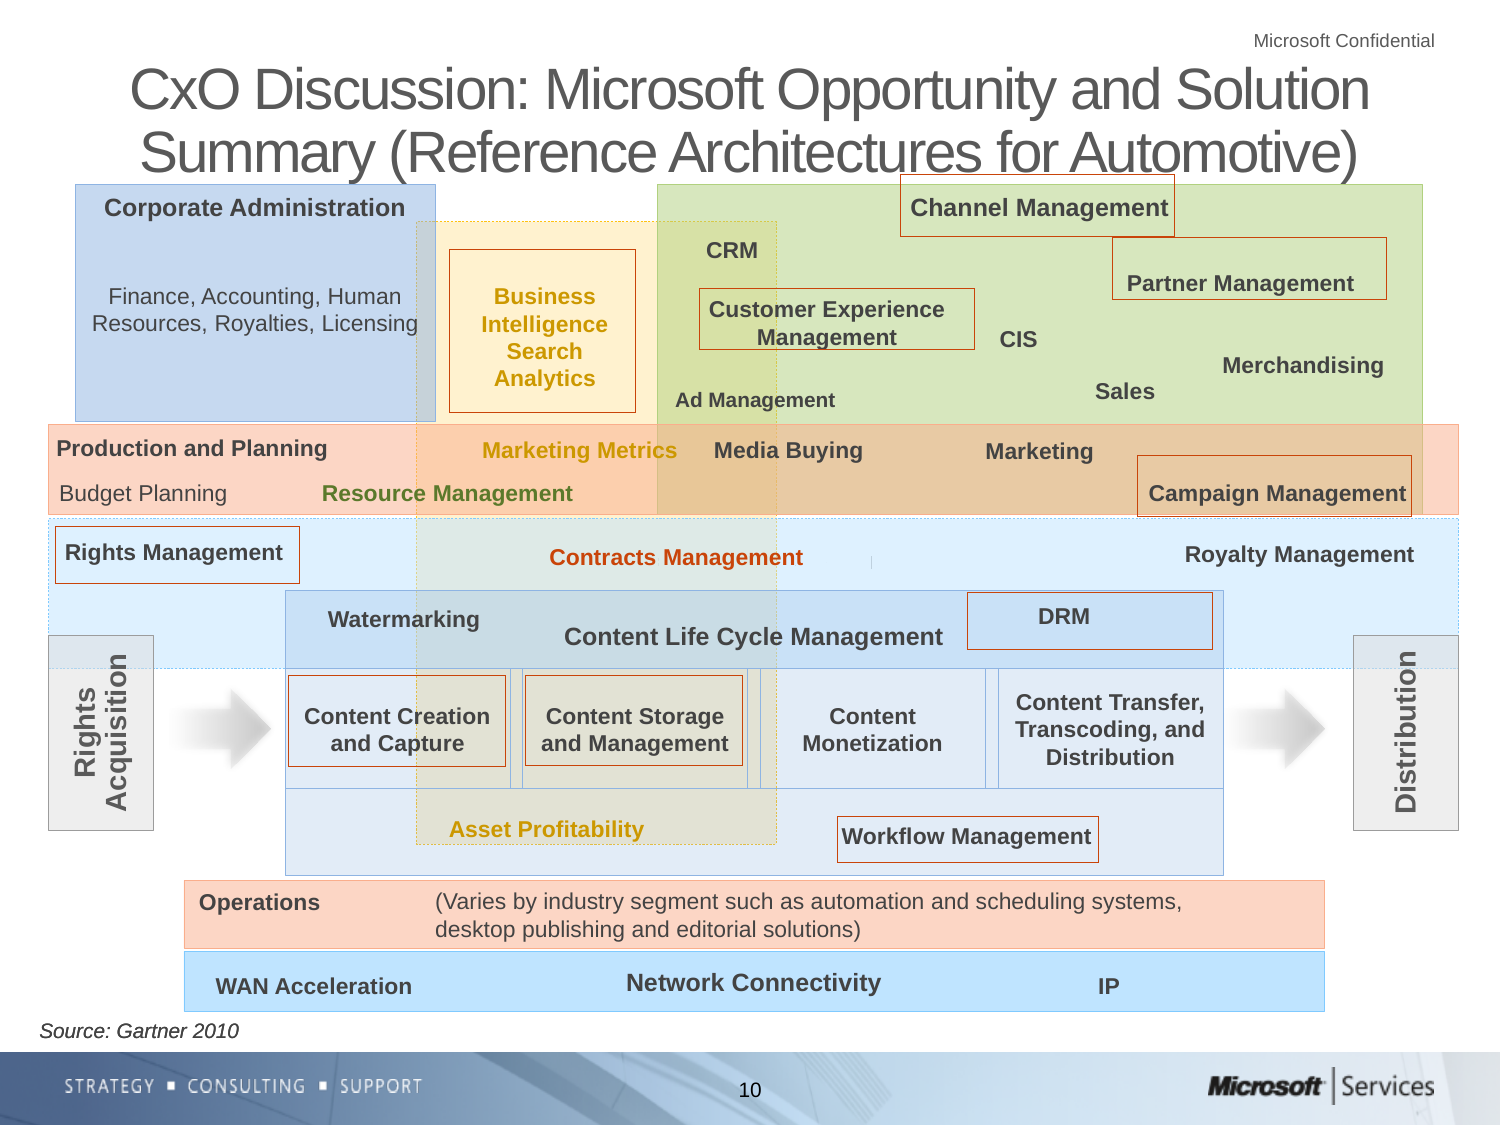

# CxO Discussion: Microsoft Opportunity and Solution Summary (Reference Architectures for Automotive)

Channel Management
Corporate Administration

Finance, Accounting, Human Resources, Royalties, Licensing

CRM
Partner Management
Business Intelligence Search Analytics
Customer Experience Management
CIS
Merchandising
Sales
Ad Management

Production and Planning
Marketing Metrics
Media Buying
Marketing
Campaign Management
Budget Planning
Resource Management

Rights Management
Royalty Management
Contracts Management
Content Life Cycle Management
DRM
Watermarking
Rights Acquisition
Distribution
Content Creation and Capture
Content Storage and Management
Content Monetization
Content Transfer, Transcoding, and Distribution

Asset Profitability
Workflow Management
Operations
(Varies by industry segment such as automation and scheduling systems, desktop publishing and editorial solutions)
Network Connectivity
WAN Acceleration
IP

Source: Gartner 2010
Source: Gartner 2010